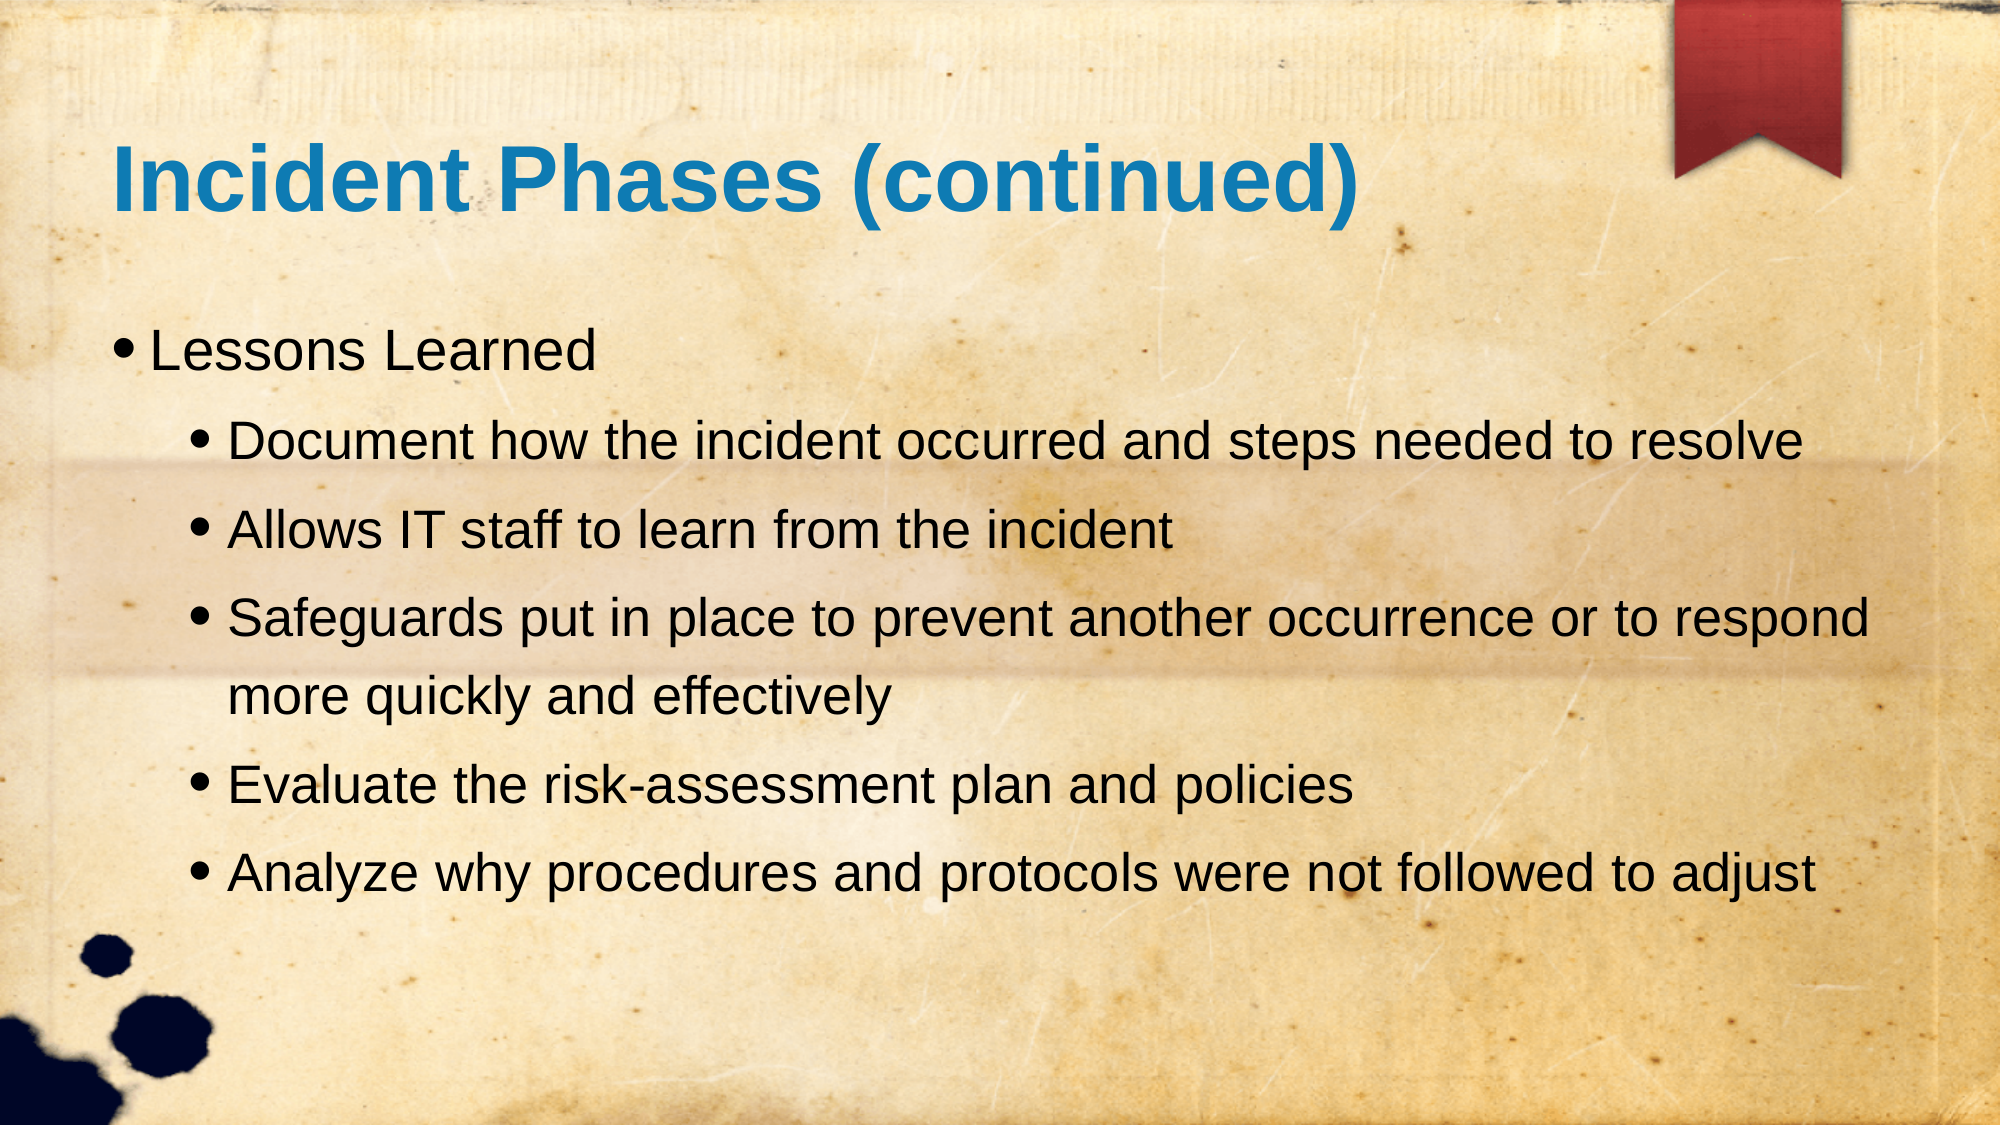

Incident Phases (continued)
Lessons Learned
Document how the incident occurred and steps needed to resolve
Allows IT staff to learn from the incident
Safeguards put in place to prevent another occurrence or to respond more quickly and effectively
Evaluate the risk-assessment plan and policies
Analyze why procedures and protocols were not followed to adjust